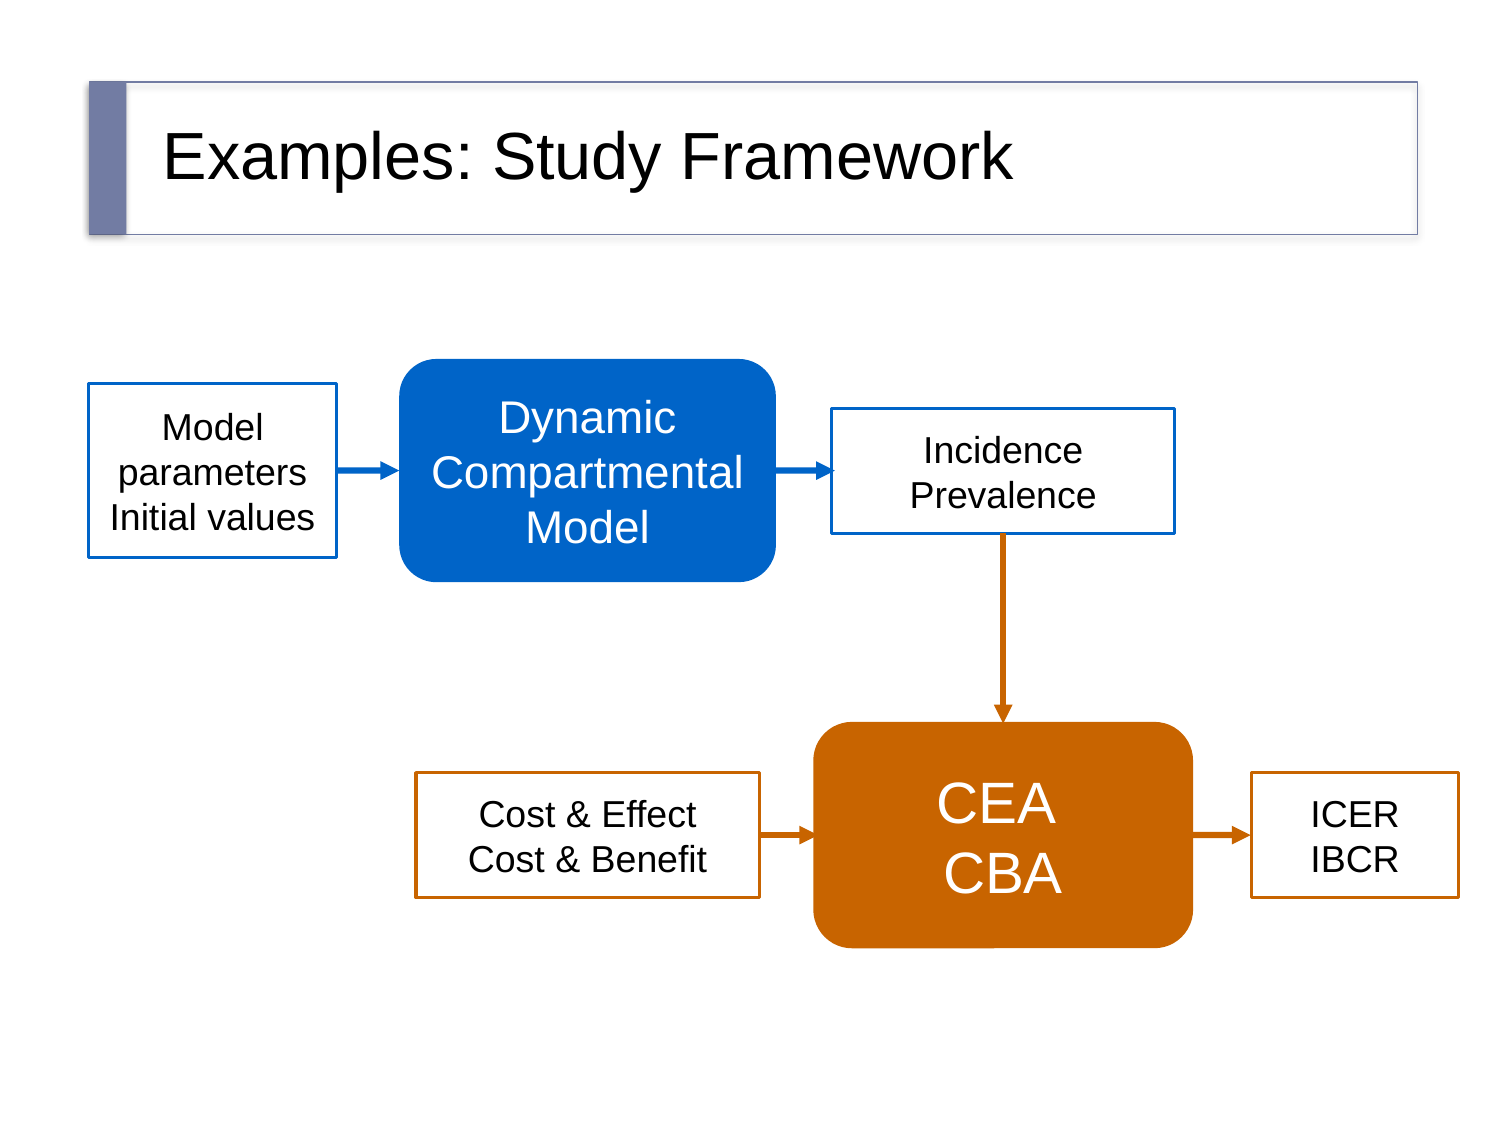

# Examples: Study Framework
Dynamic Compartmental Model
Model parameters Initial values
Incidence
Prevalence
CEA
CBA
Cost & Effect
Cost & Benefit
ICER
IBCR